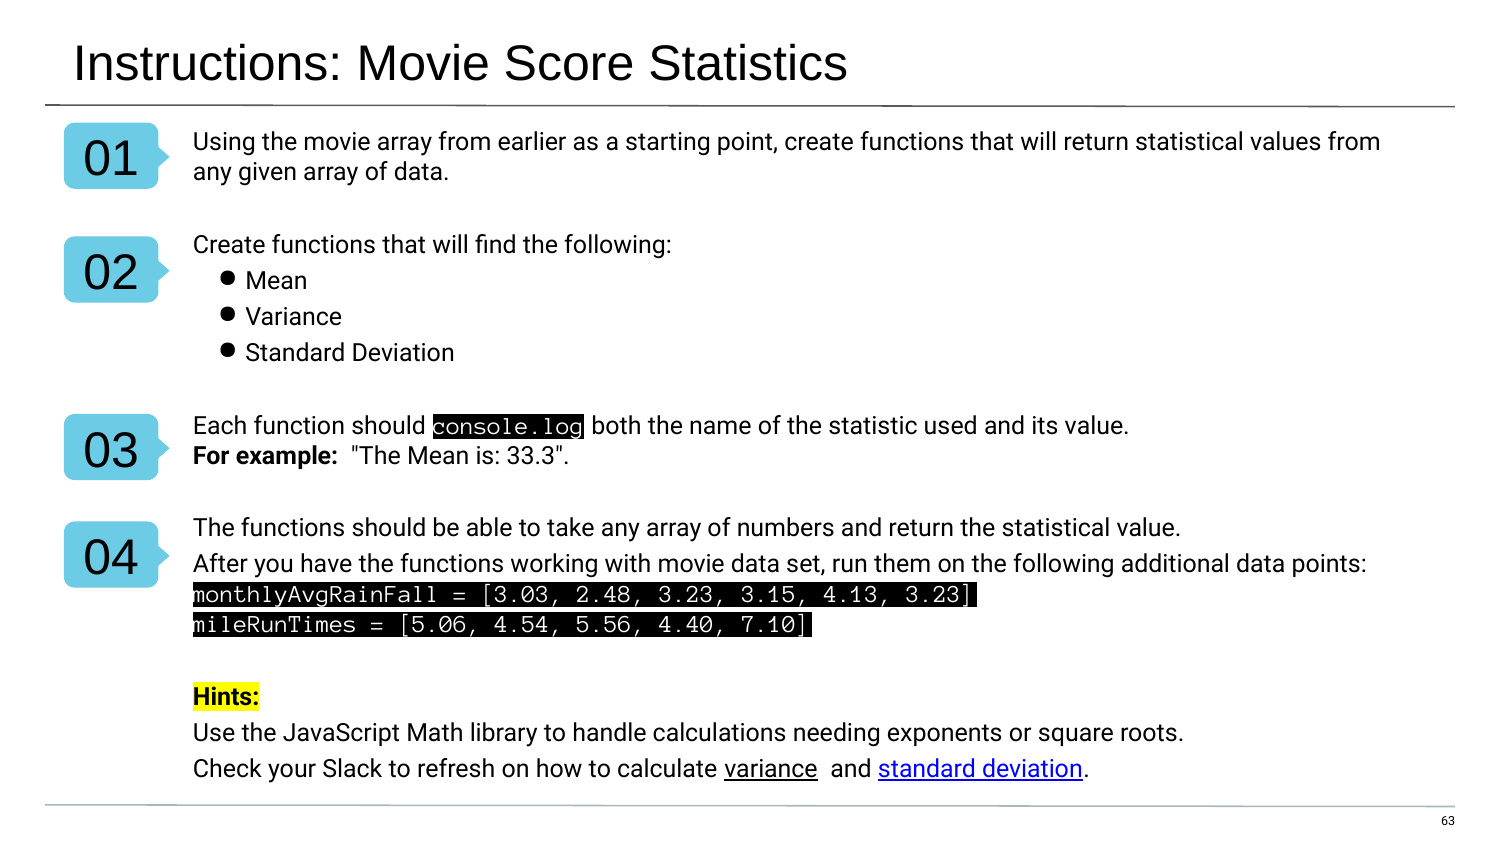

# Instructions: Movie Score Statistics
Using the movie array from earlier as a starting point, create functions that will return statistical values from any given array of data.

Create functions that will find the following:
Mean
Variance
Standard Deviation

Each function should console.log both the name of the statistic used and its value.
For example:  "The Mean is: 33.3".

The functions should be able to take any array of numbers and return the statistical value.
After you have the functions working with movie data set, run them on the following additional data points:
monthlyAvgRainFall = [3.03, 2.48, 3.23, 3.15, 4.13, 3.23]
mileRunTimes = [5.06, 4.54, 5.56, 4.40, 7.10]

Hints:
Use the JavaScript Math library to handle calculations needing exponents or square roots.
Check your Slack to refresh on how to calculate variance  and standard deviation.
01

02

03

04